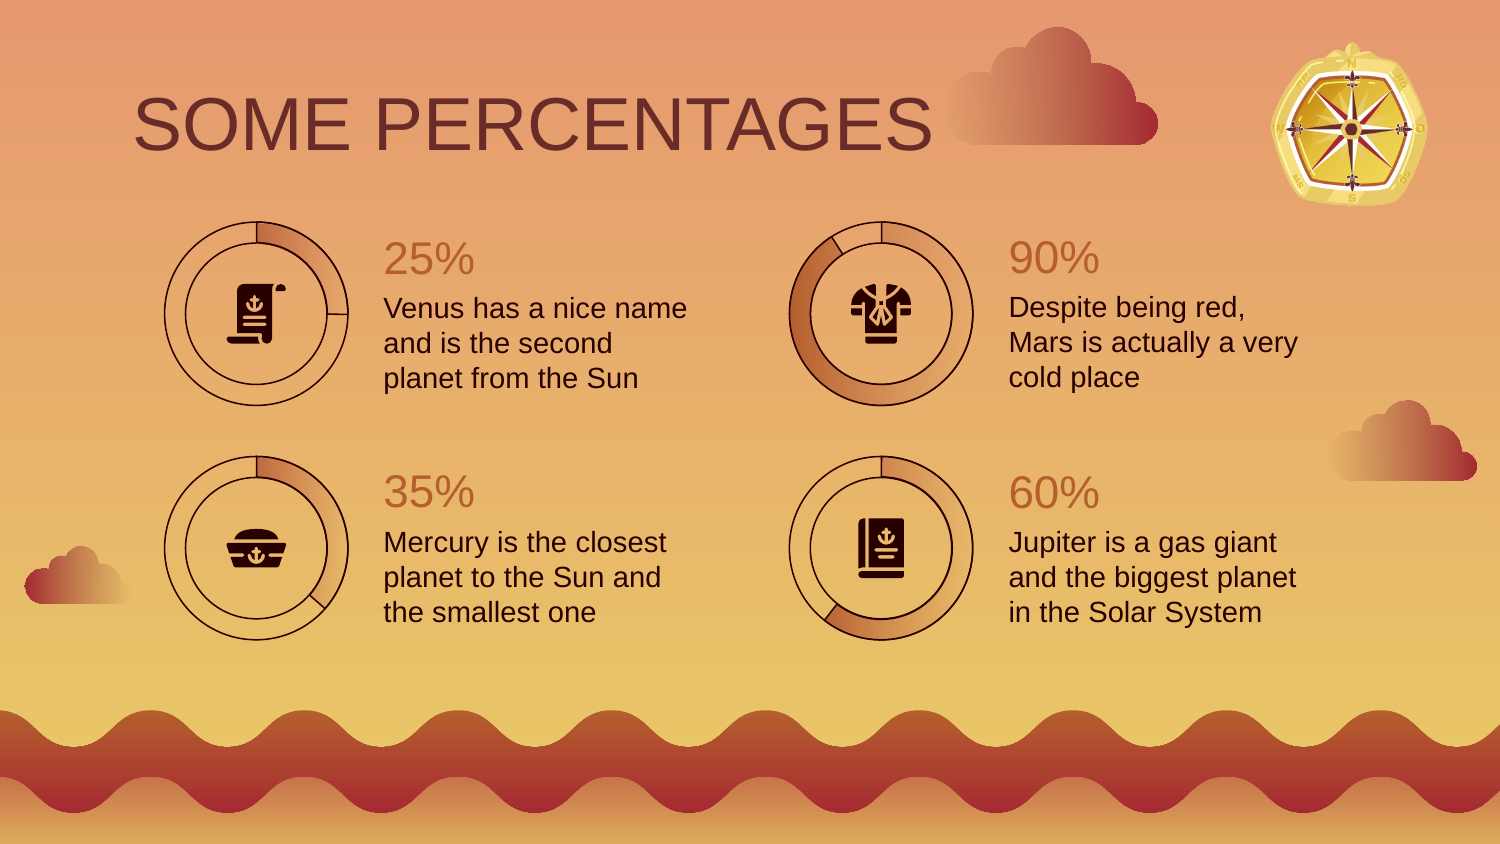

# SOME PERCENTAGES

90%
25%
Despite being red, Mars is actually a very cold place
Venus has a nice name and is the second planet from the Sun

35%
60%
Mercury is the closest planet to the Sun and the smallest one
Jupiter is a gas giant and the biggest planet in the Solar System